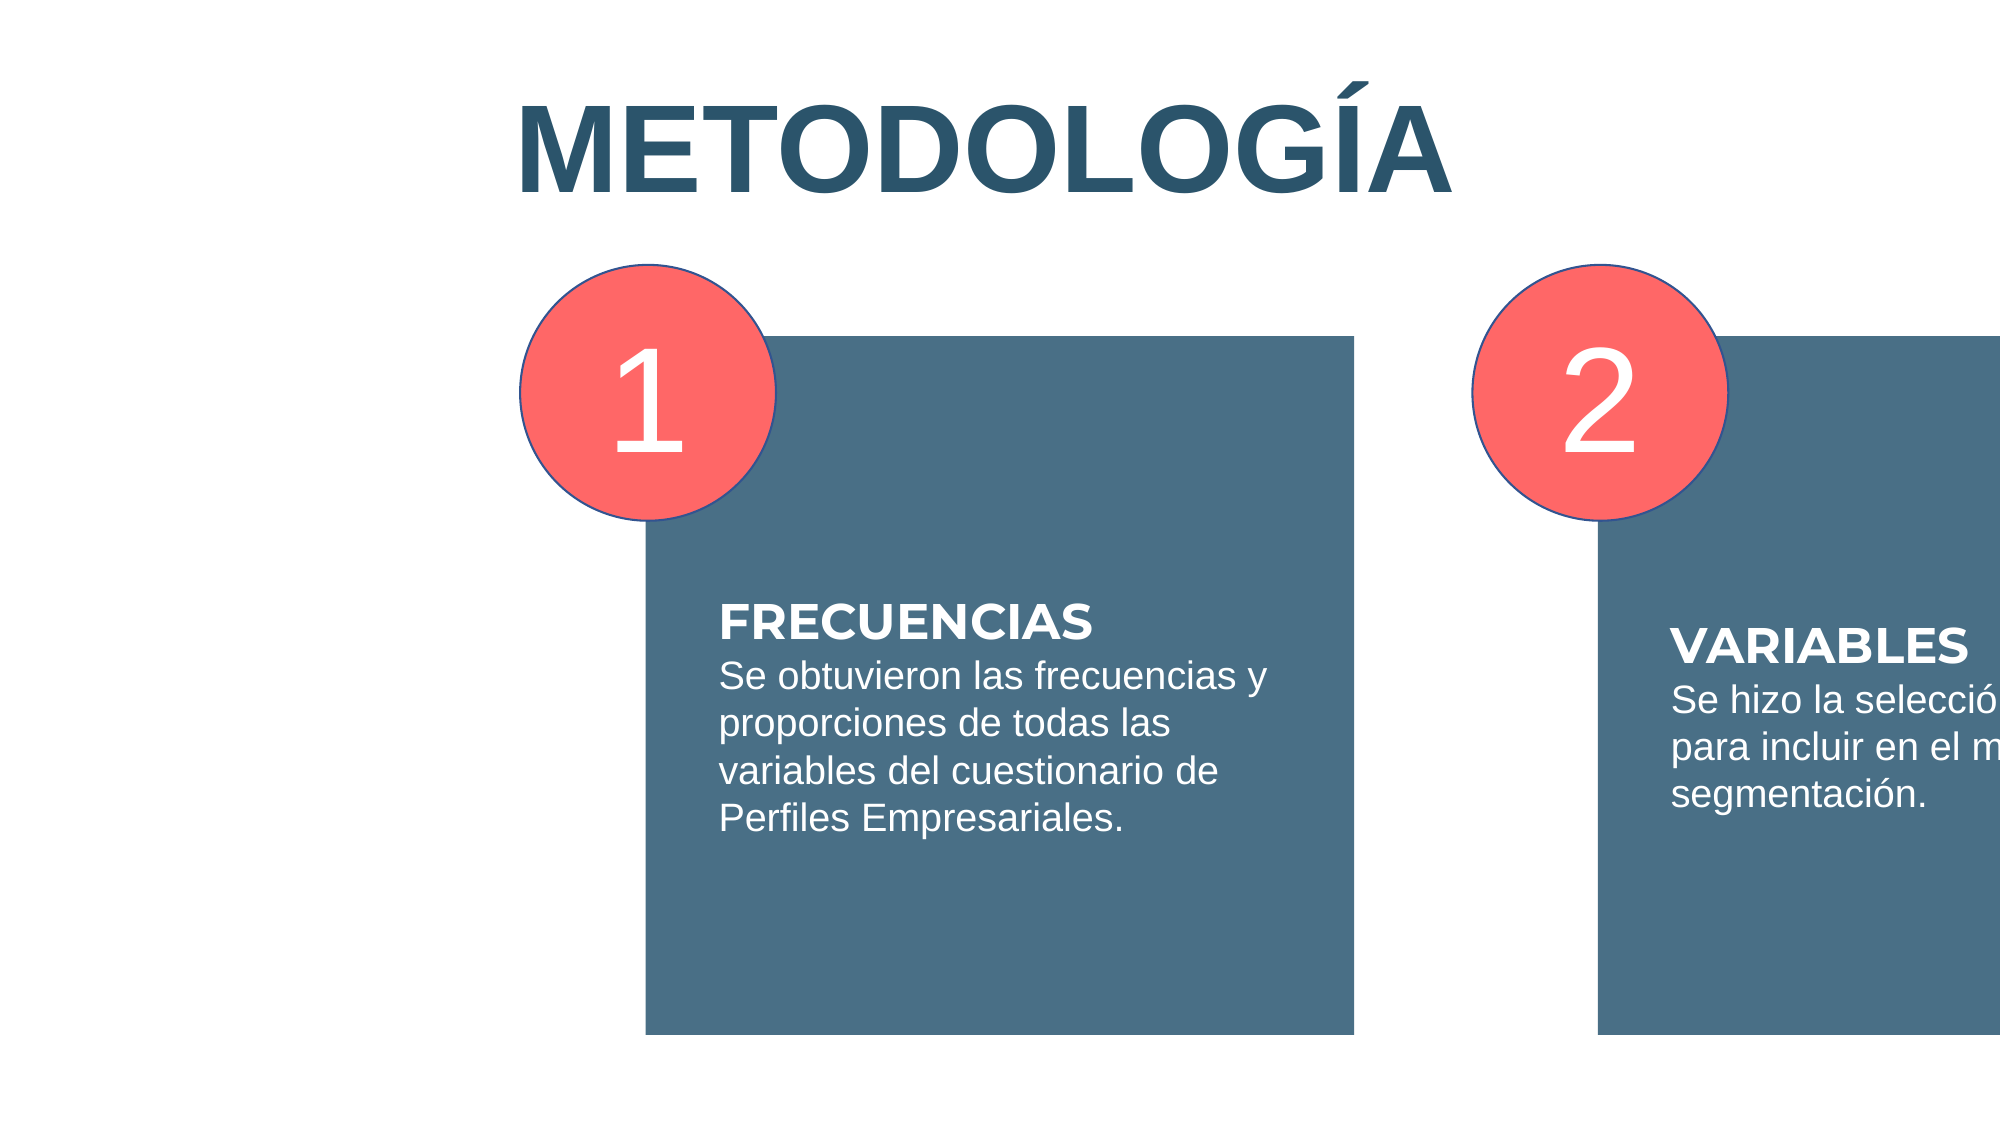

METODOLOGÍA
1
FRECUENCIAS
Se obtuvieron las frecuencias y proporciones de todas las variables del cuestionario de Perfiles Empresariales.
2
VARIABLES
Se hizo la selección de variables para incluir en el modelo de segmentación.
3
MÉTODO KMEANS
Se usó el método Kmeans, el cual agrupa objetos en k grupos basándose en sus características.